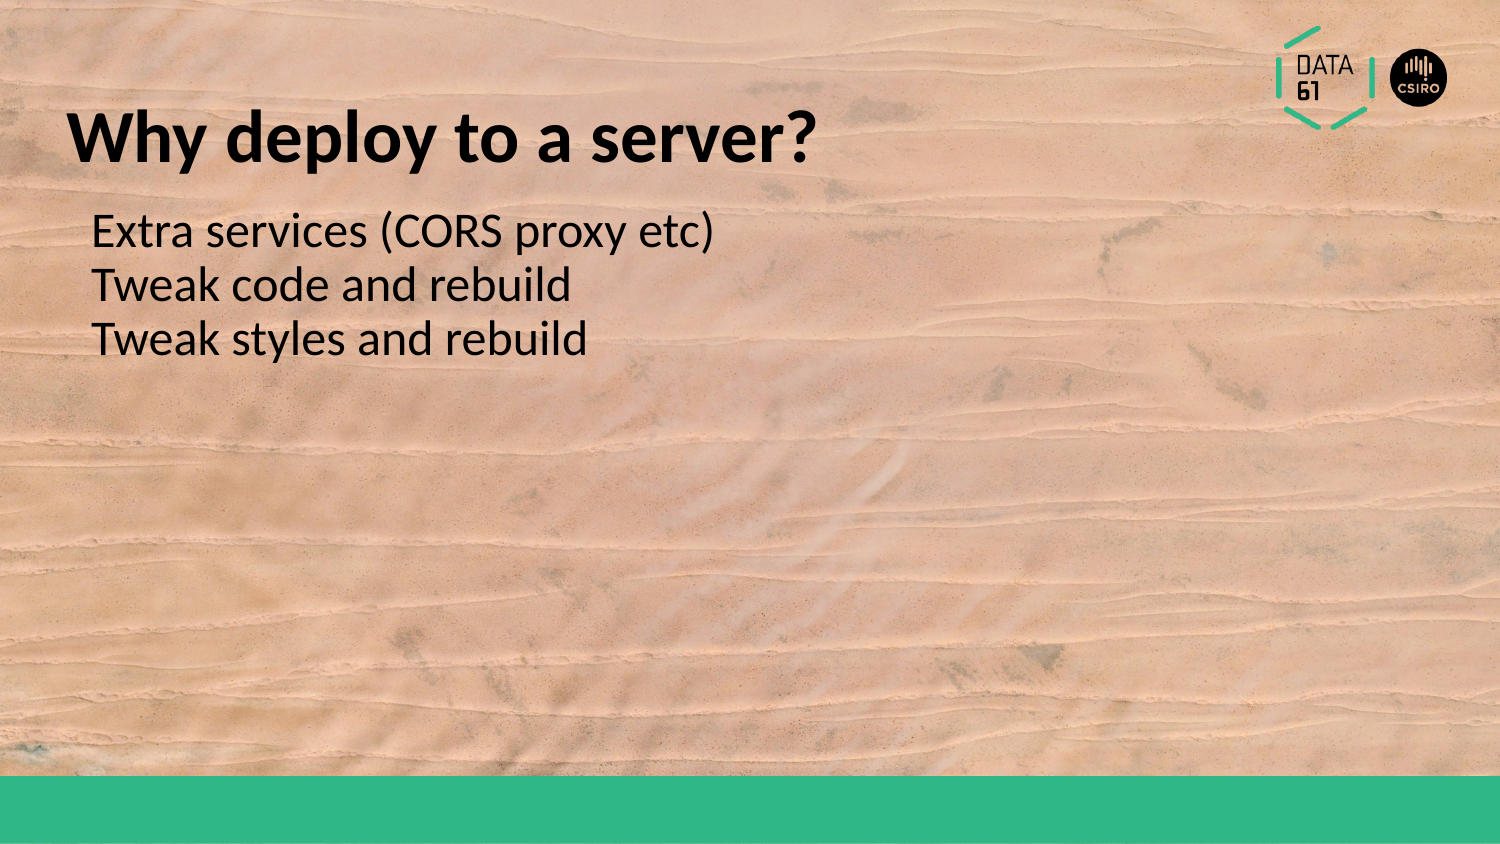

# Why deploy to a server?
Extra services (CORS proxy etc)
Tweak code and rebuild
Tweak styles and rebuild